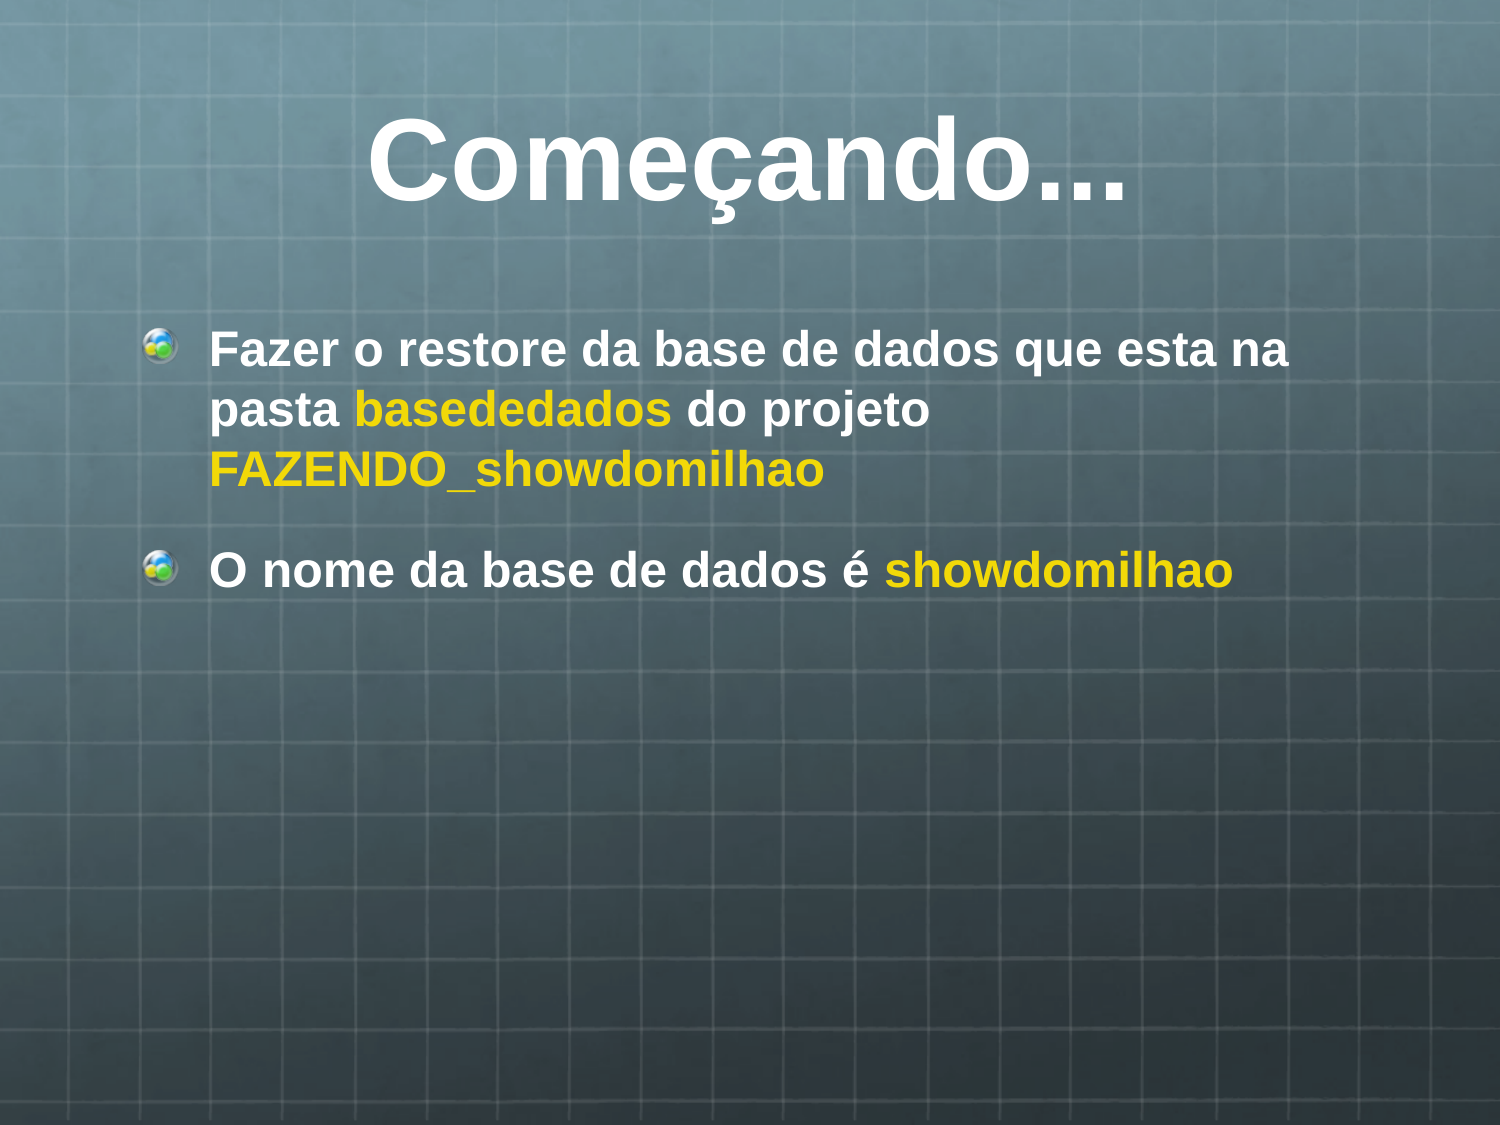

# Começando...
Fazer o restore da base de dados que esta na pasta basededados do projeto FAZENDO_showdomilhao
O nome da base de dados é showdomilhao